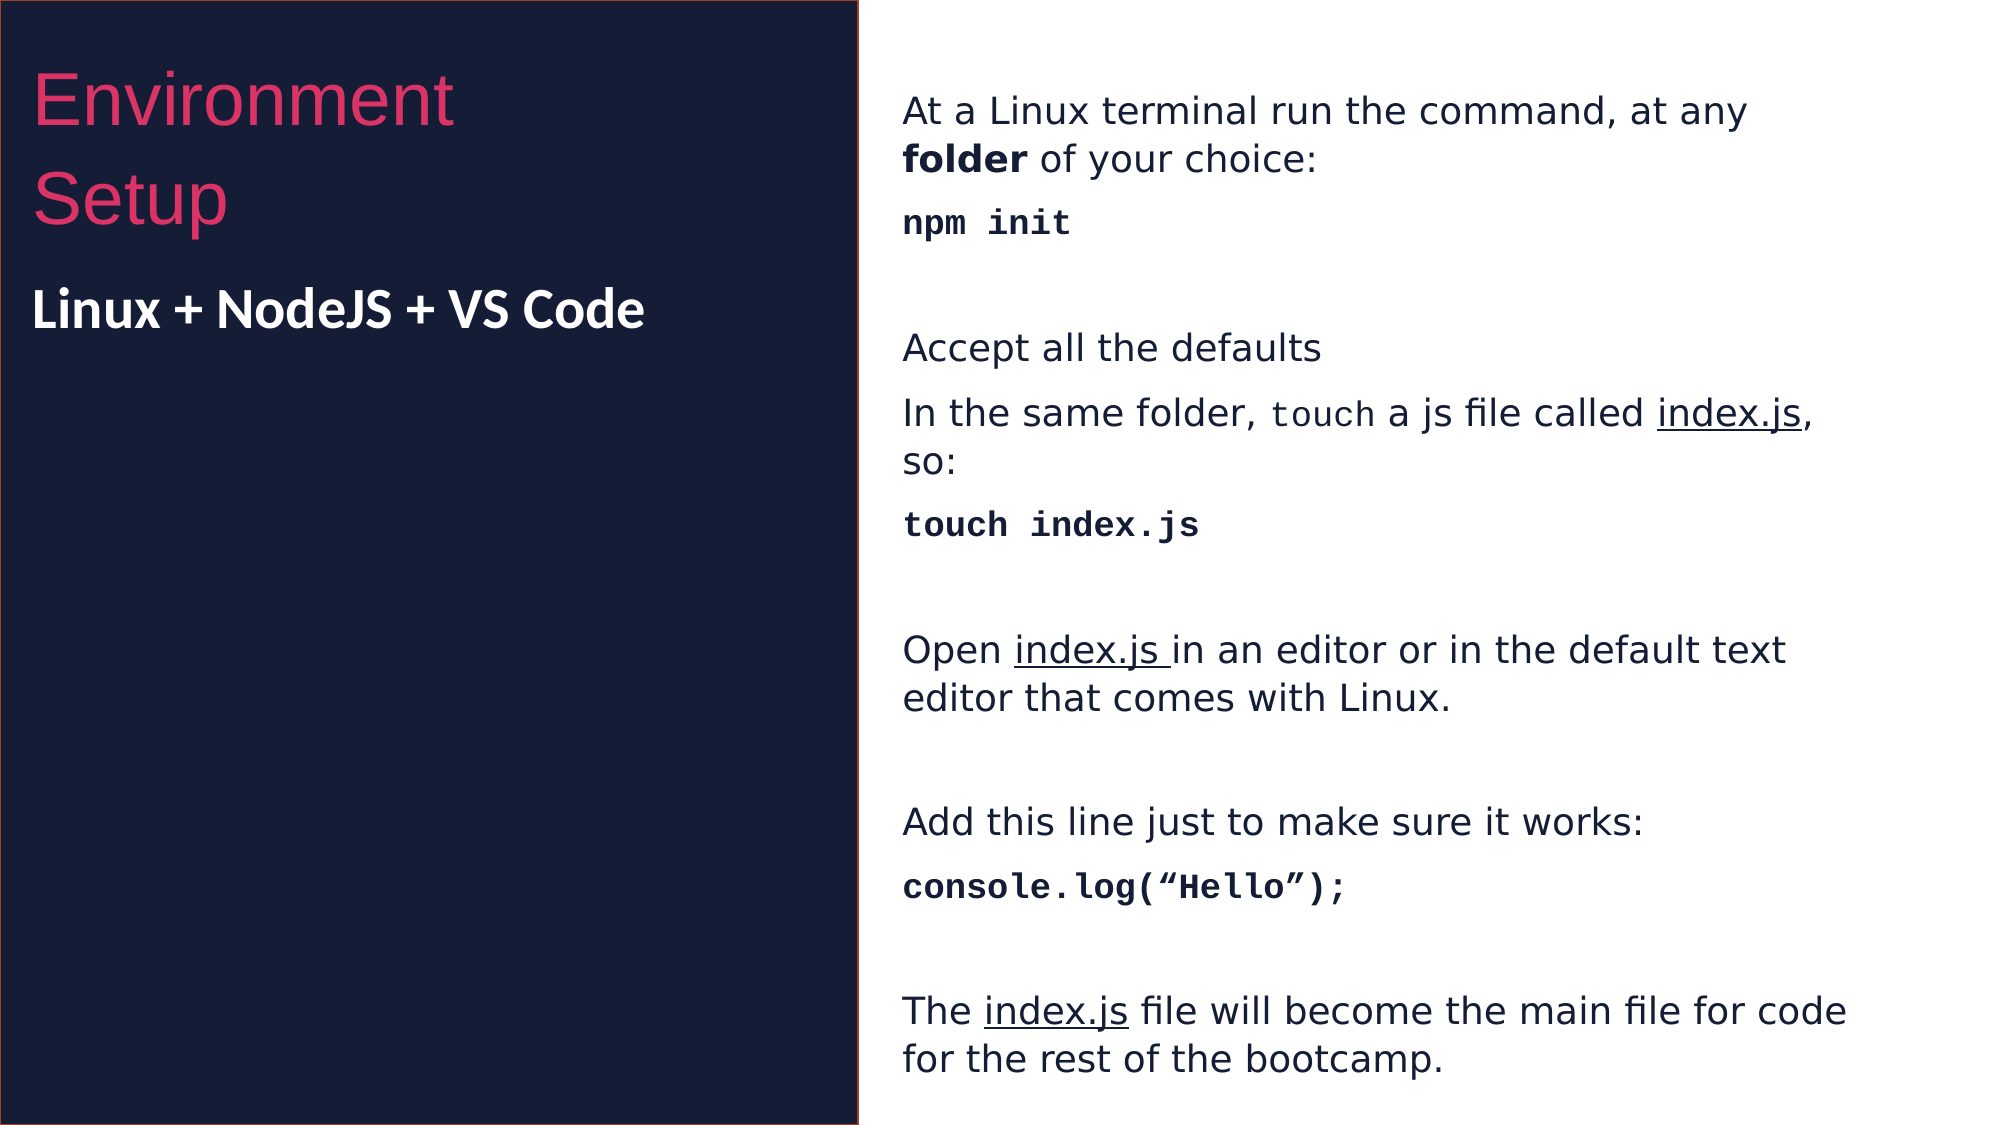

Environment
Setup
At a Linux terminal run the command, at any folder of your choice:
npm init

Accept all the defaults
In the same folder, touch a js file called index.js, so:
touch index.js

Open index.js in an editor or in the default text editor that comes with Linux.

Add this line just to make sure it works:
console.log(“Hello”);

The index.js file will become the main file for code for the rest of the bootcamp.
Linux + NodeJS + VS Code